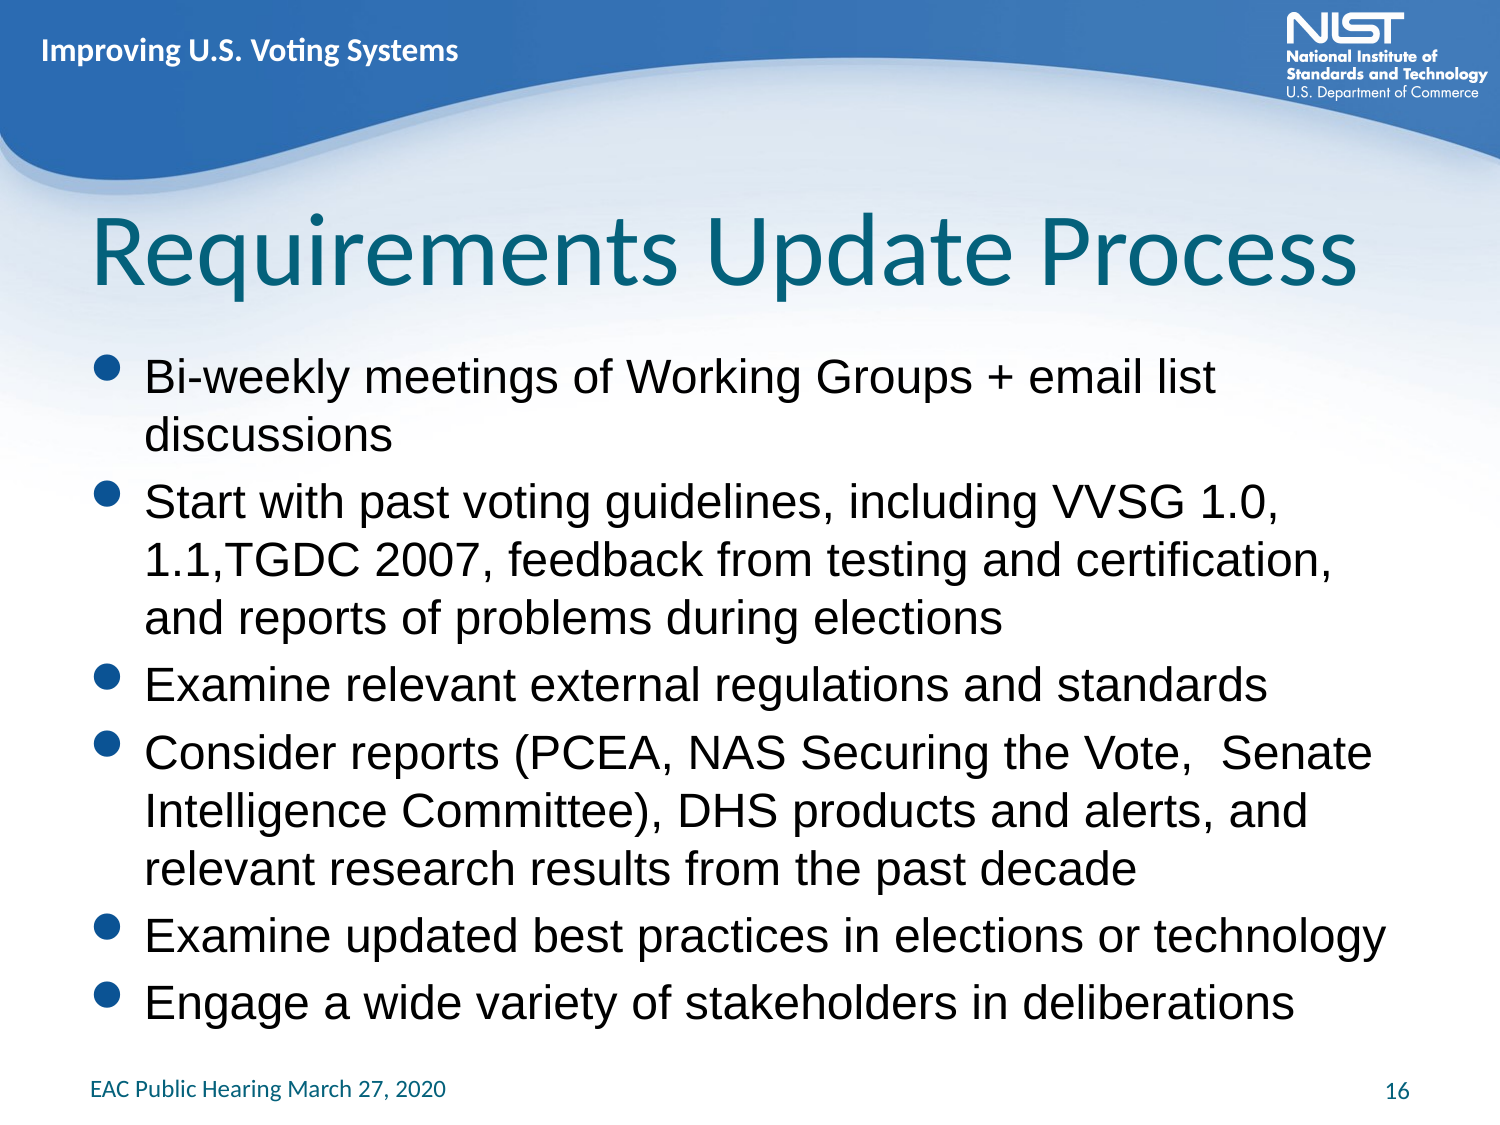

Improving U.S. Voting Systems
# Requirements Update Process
Bi-weekly meetings of Working Groups + email list discussions
Start with past voting guidelines, including VVSG 1.0, 1.1,TGDC 2007, feedback from testing and certification, and reports of problems during elections
Examine relevant external regulations and standards
Consider reports (PCEA, NAS Securing the Vote,  Senate Intelligence Committee), DHS products and alerts, and relevant research results from the past decade
Examine updated best practices in elections or technology
Engage a wide variety of stakeholders in deliberations

EAC Public Hearing March 27, 2020
16